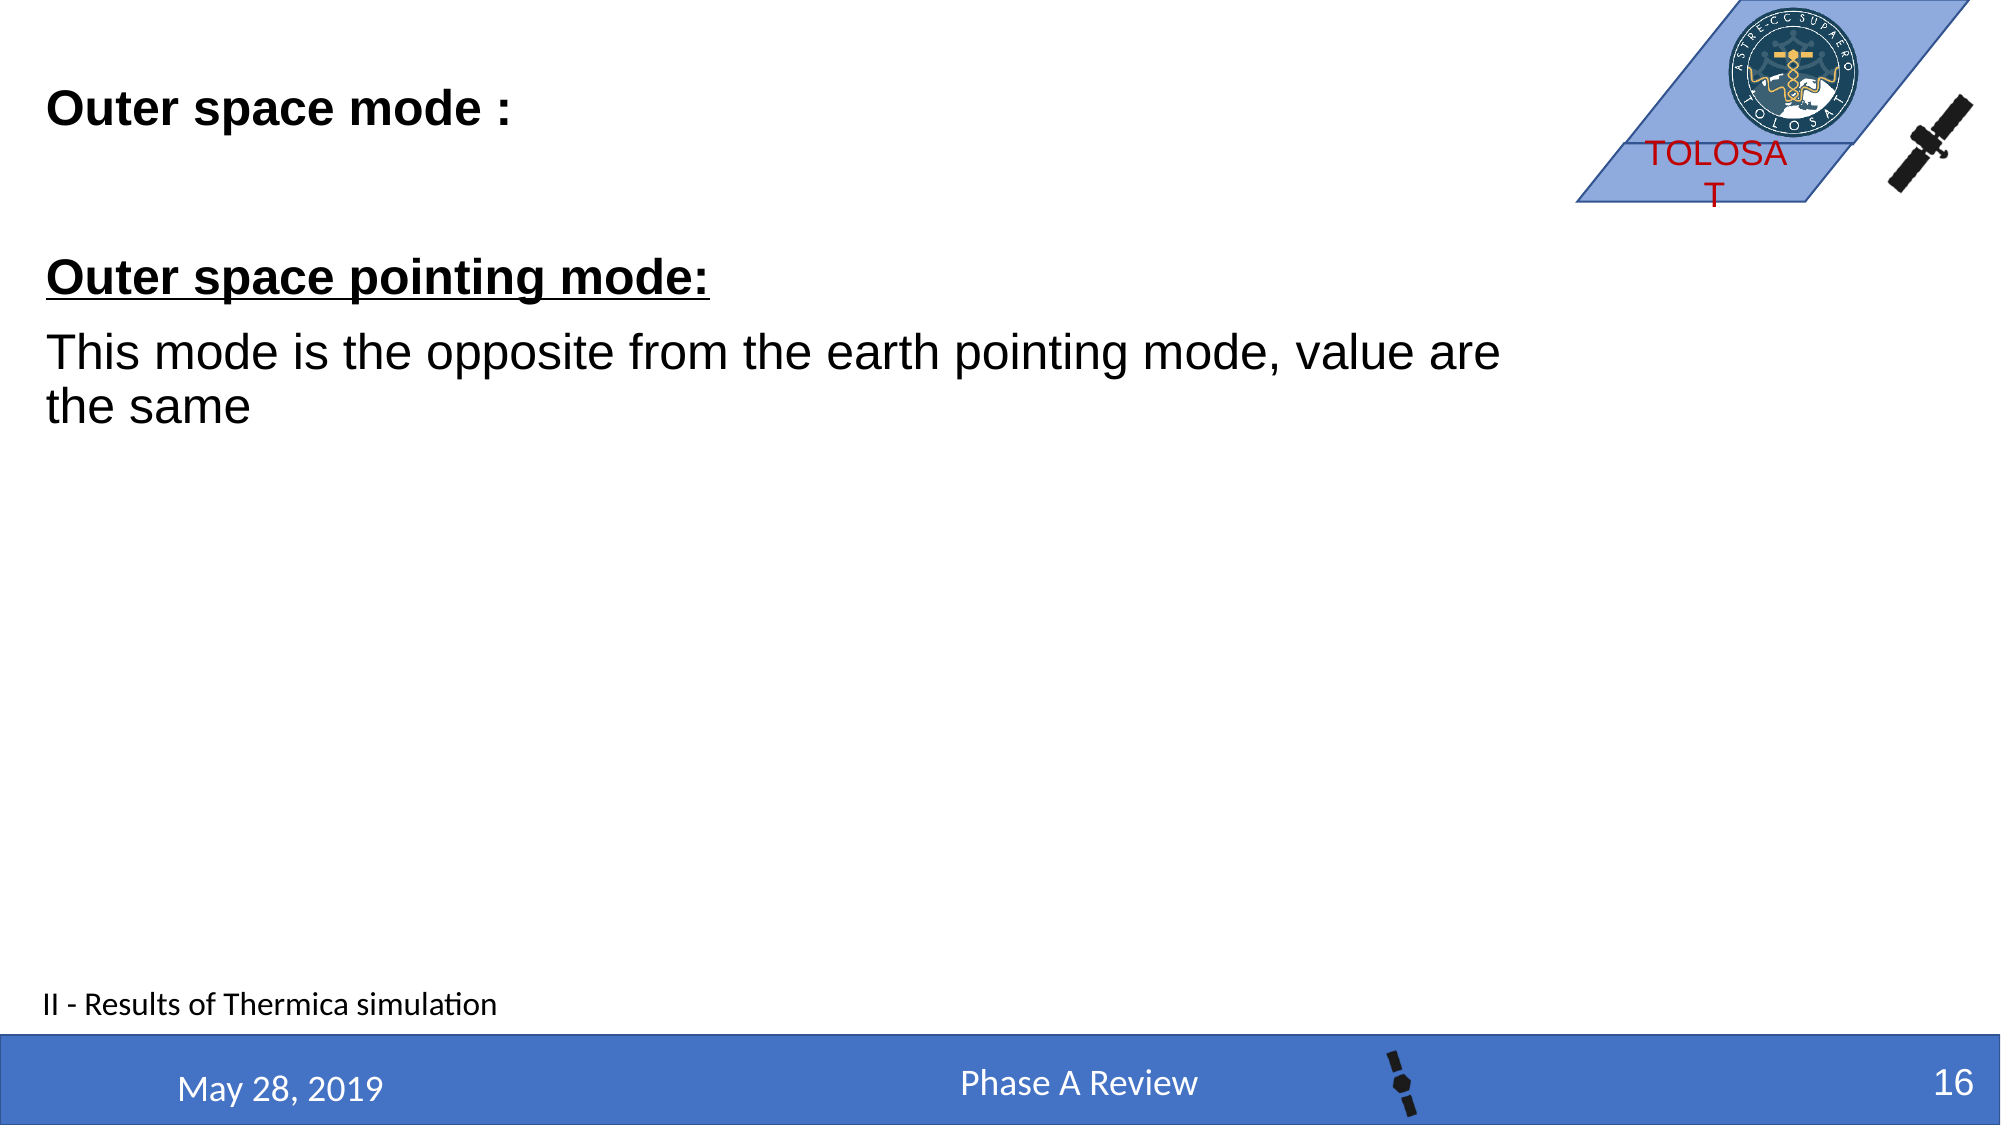

# Outer space mode :
Outer space pointing mode:
This mode is the opposite from the earth pointing mode, value are the same
II - Results of Thermica simulation
16